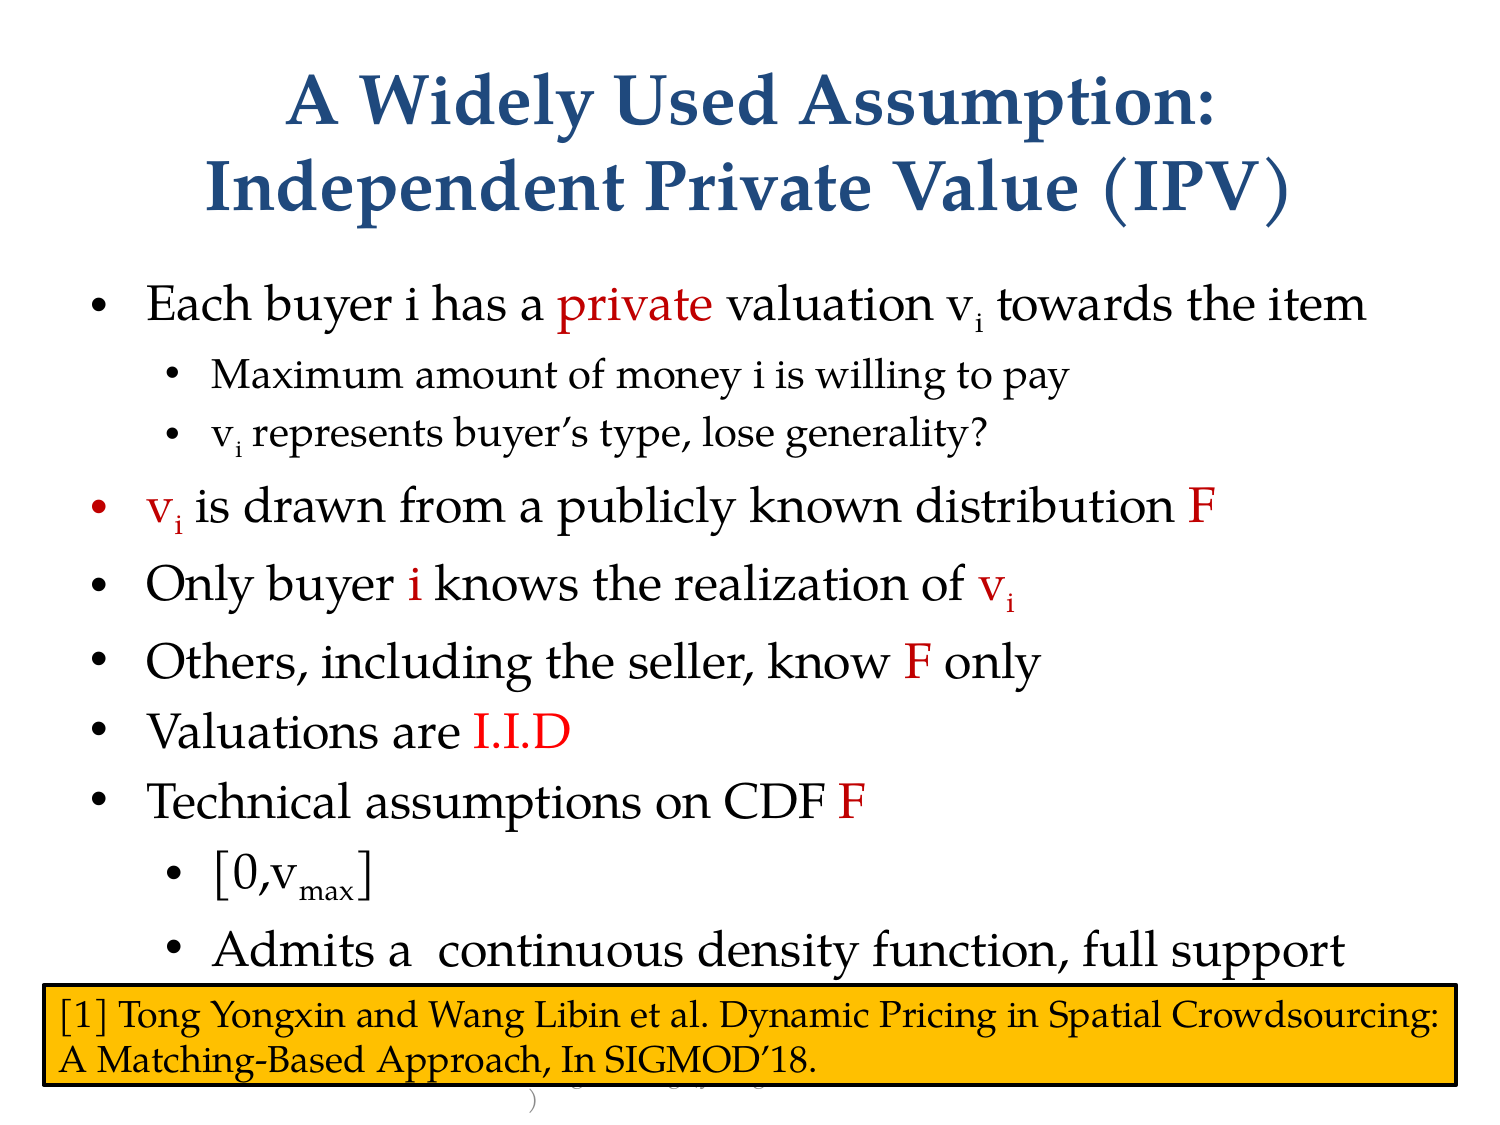

# A Widely Used Assumption: Independent Private Value (IPV)
Each buyer i has a private valuation vi towards the item
Maximum amount of money i is willing to pay
vi represents buyer’s type, lose generality?
vi is drawn from a publicly known distribution F
Only buyer i knows the realization of vi
Others, including the seller, know F only
Valuations are I.I.D
Technical assumptions on CDF F
[0,vmax]
Admits a  continuous density function, full support
[1] Tong Yongxin and Wang Libin et al. Dynamic Pricing in Spatial Crowdsourcing: A Matching-Based Approach, In SIGMOD’18.
3/15/2019
Zeng Yuxiang (yzengal@connect.ust.hk)
16